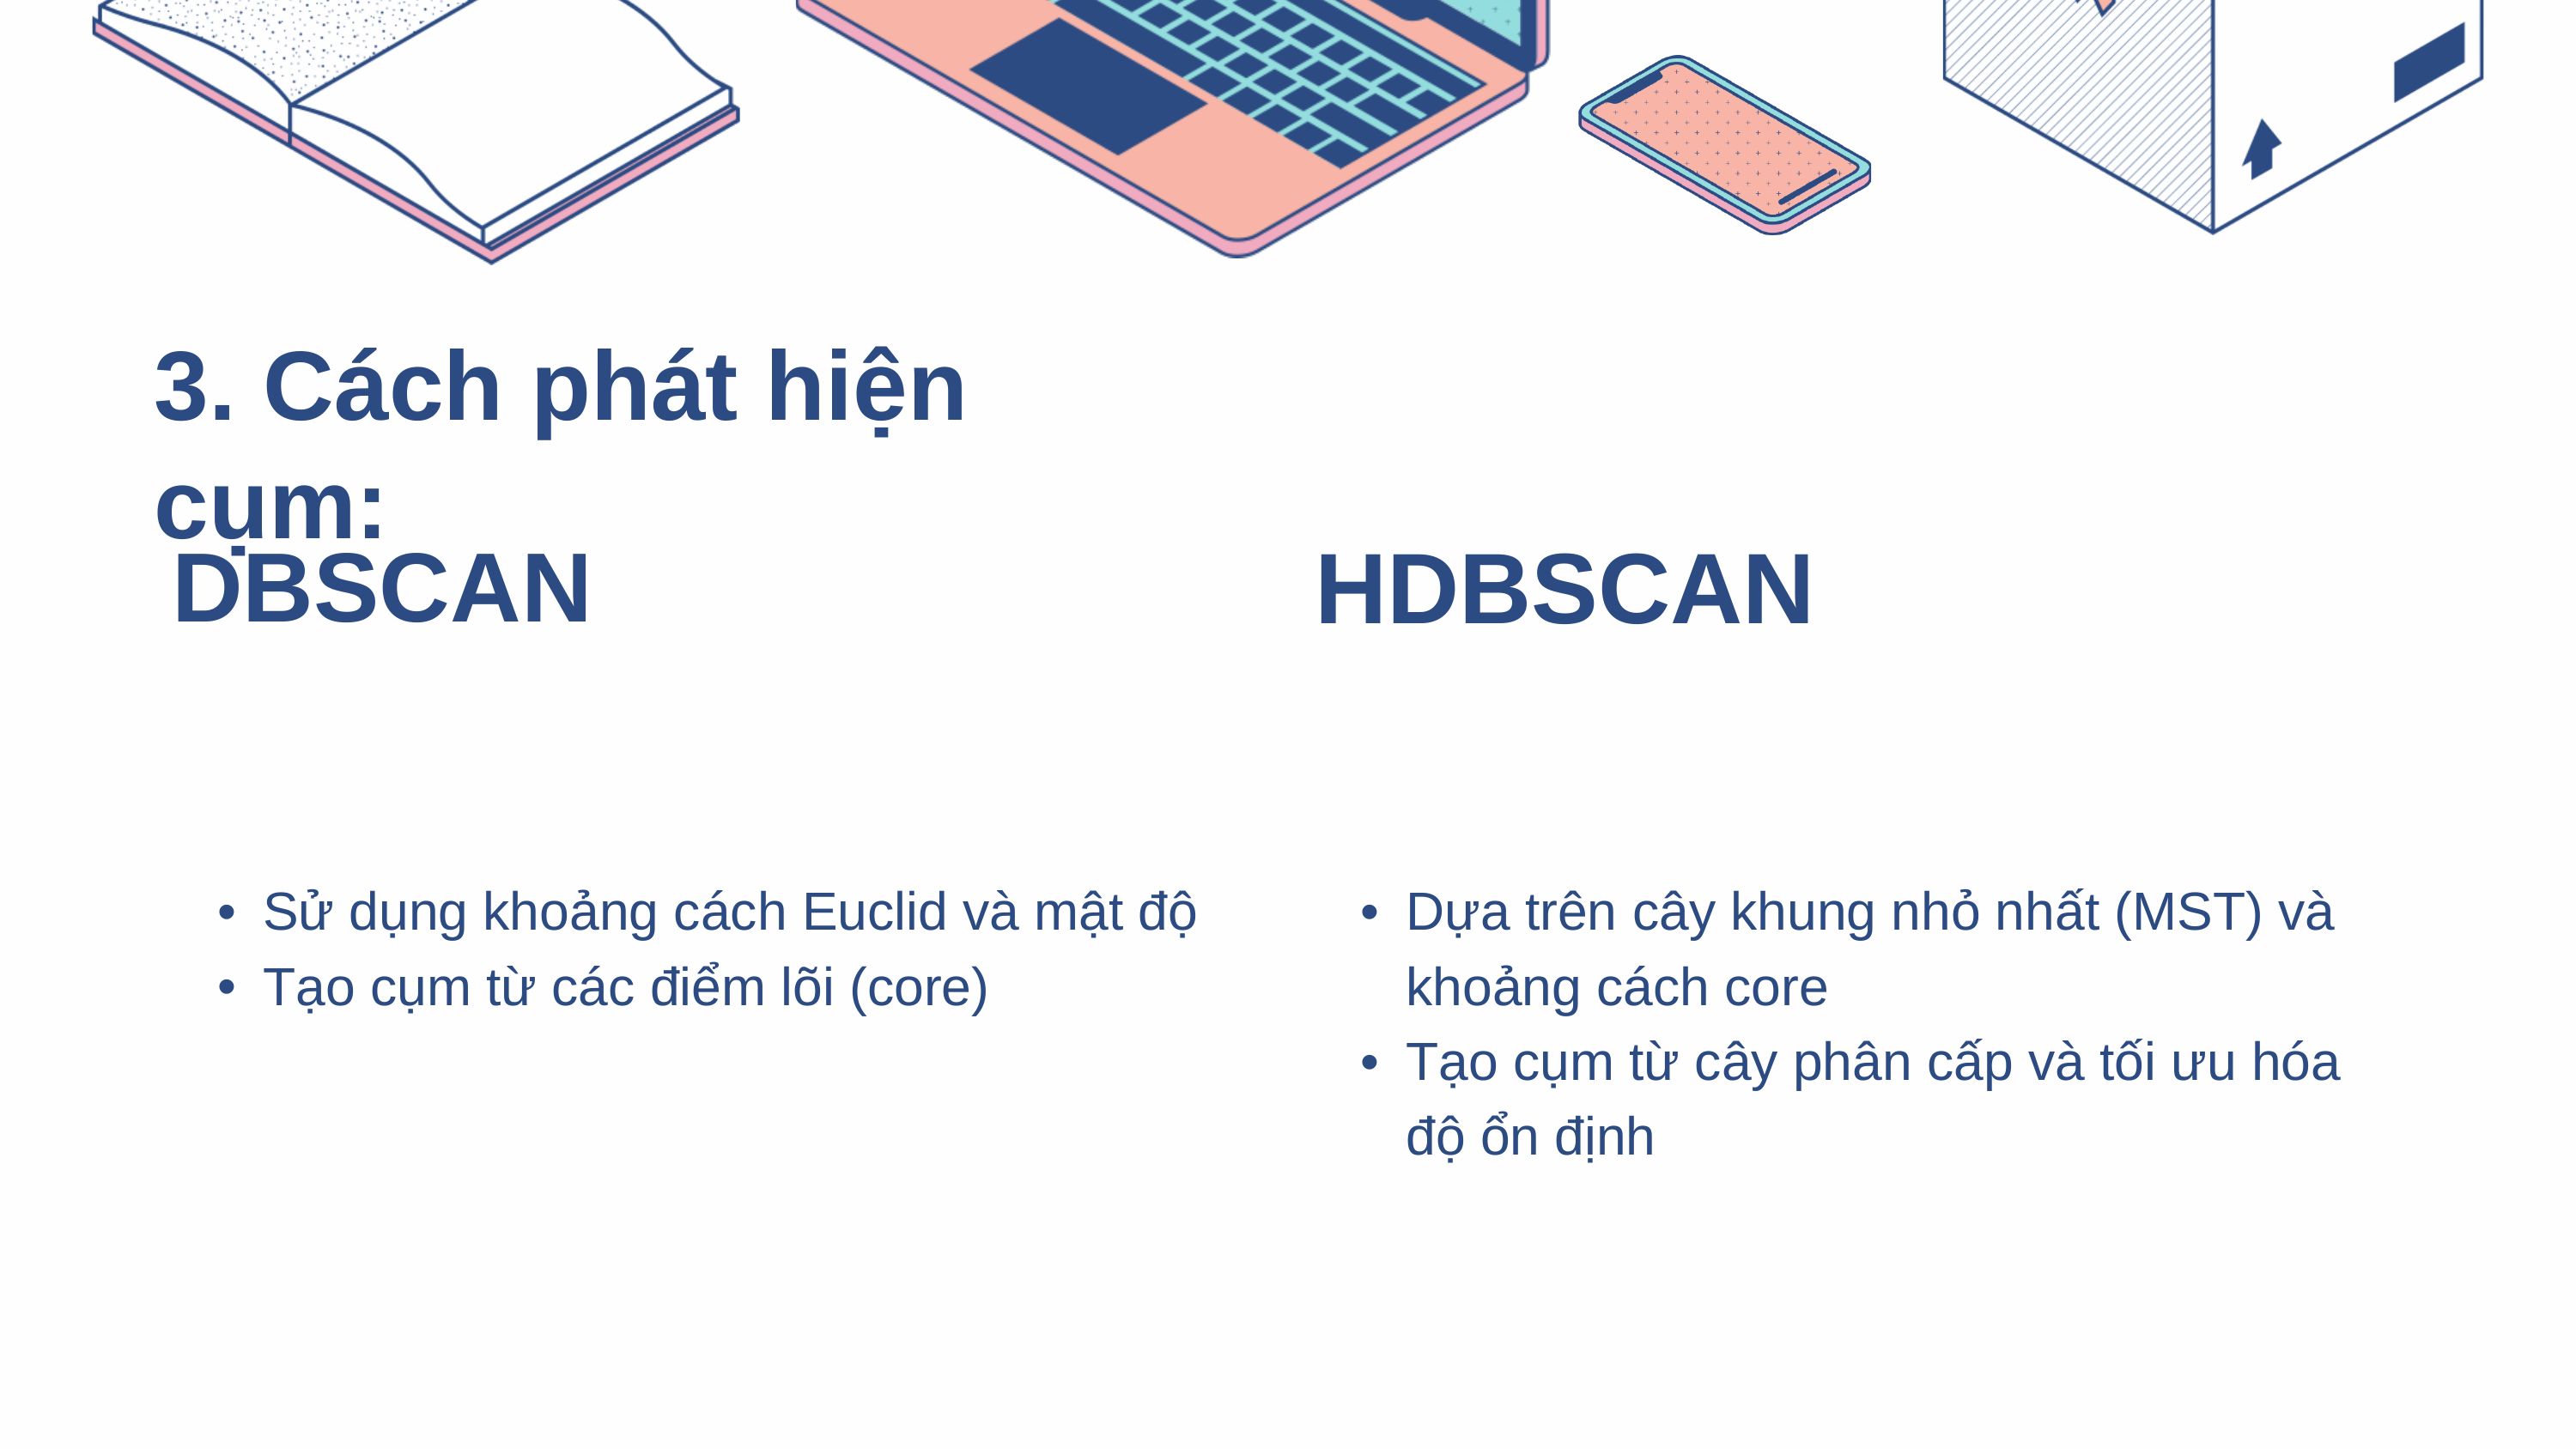

3. Cách phát hiện cụm:
| DBSCAN | HDBSCAN |
| --- | --- |
| Sử dụng khoảng cách Euclid và mật độ Tạo cụm từ các điểm lõi (core) | Dựa trên cây khung nhỏ nhất (MST) và khoảng cách core Tạo cụm từ cây phân cấp và tối ưu hóa độ ổn định |